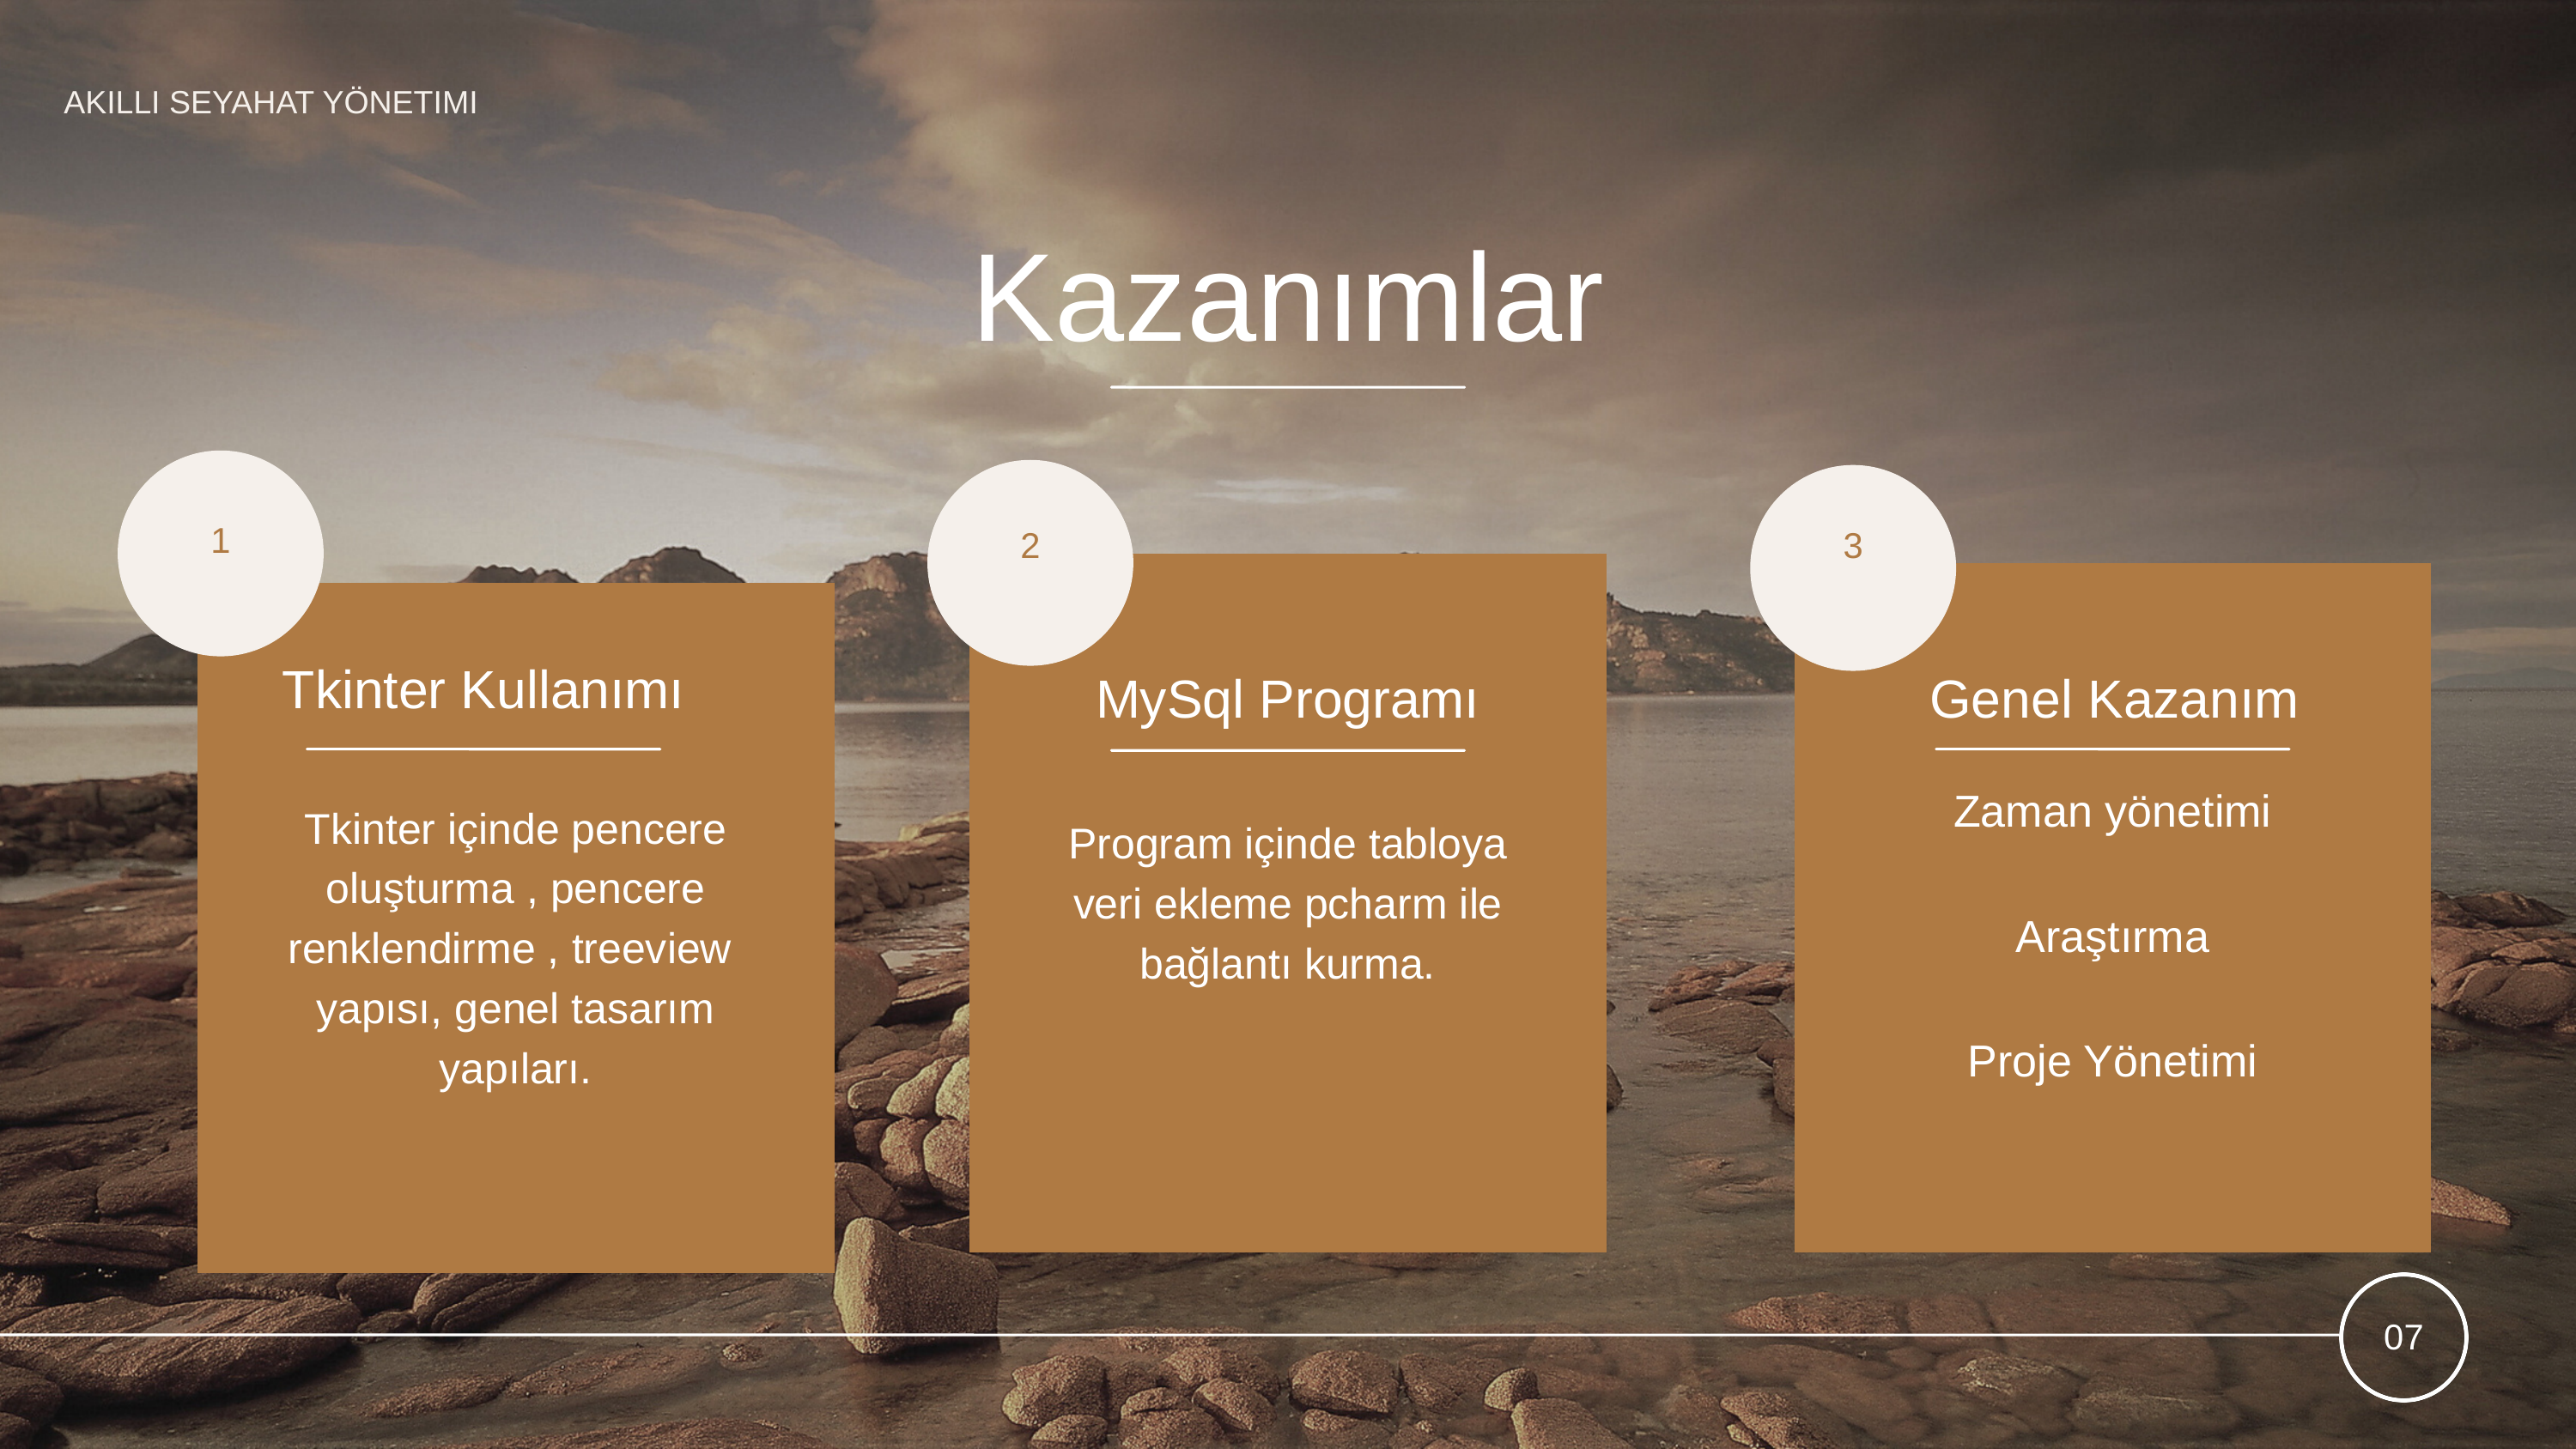

AKILLI SEYAHAT YÖNETIMI
Kazanımlar

1
2
3

Tkinter Kullanımı
MySql Programı
Genel Kazanım

Zaman yönetimi

Araştırma

Proje Yönetimi

Tkinter içinde pencere oluşturma , pencere renklendirme , treeview  yapısı, genel tasarım yapıları.
Program içinde tabloya veri ekleme pcharm ile bağlantı kurma.

07